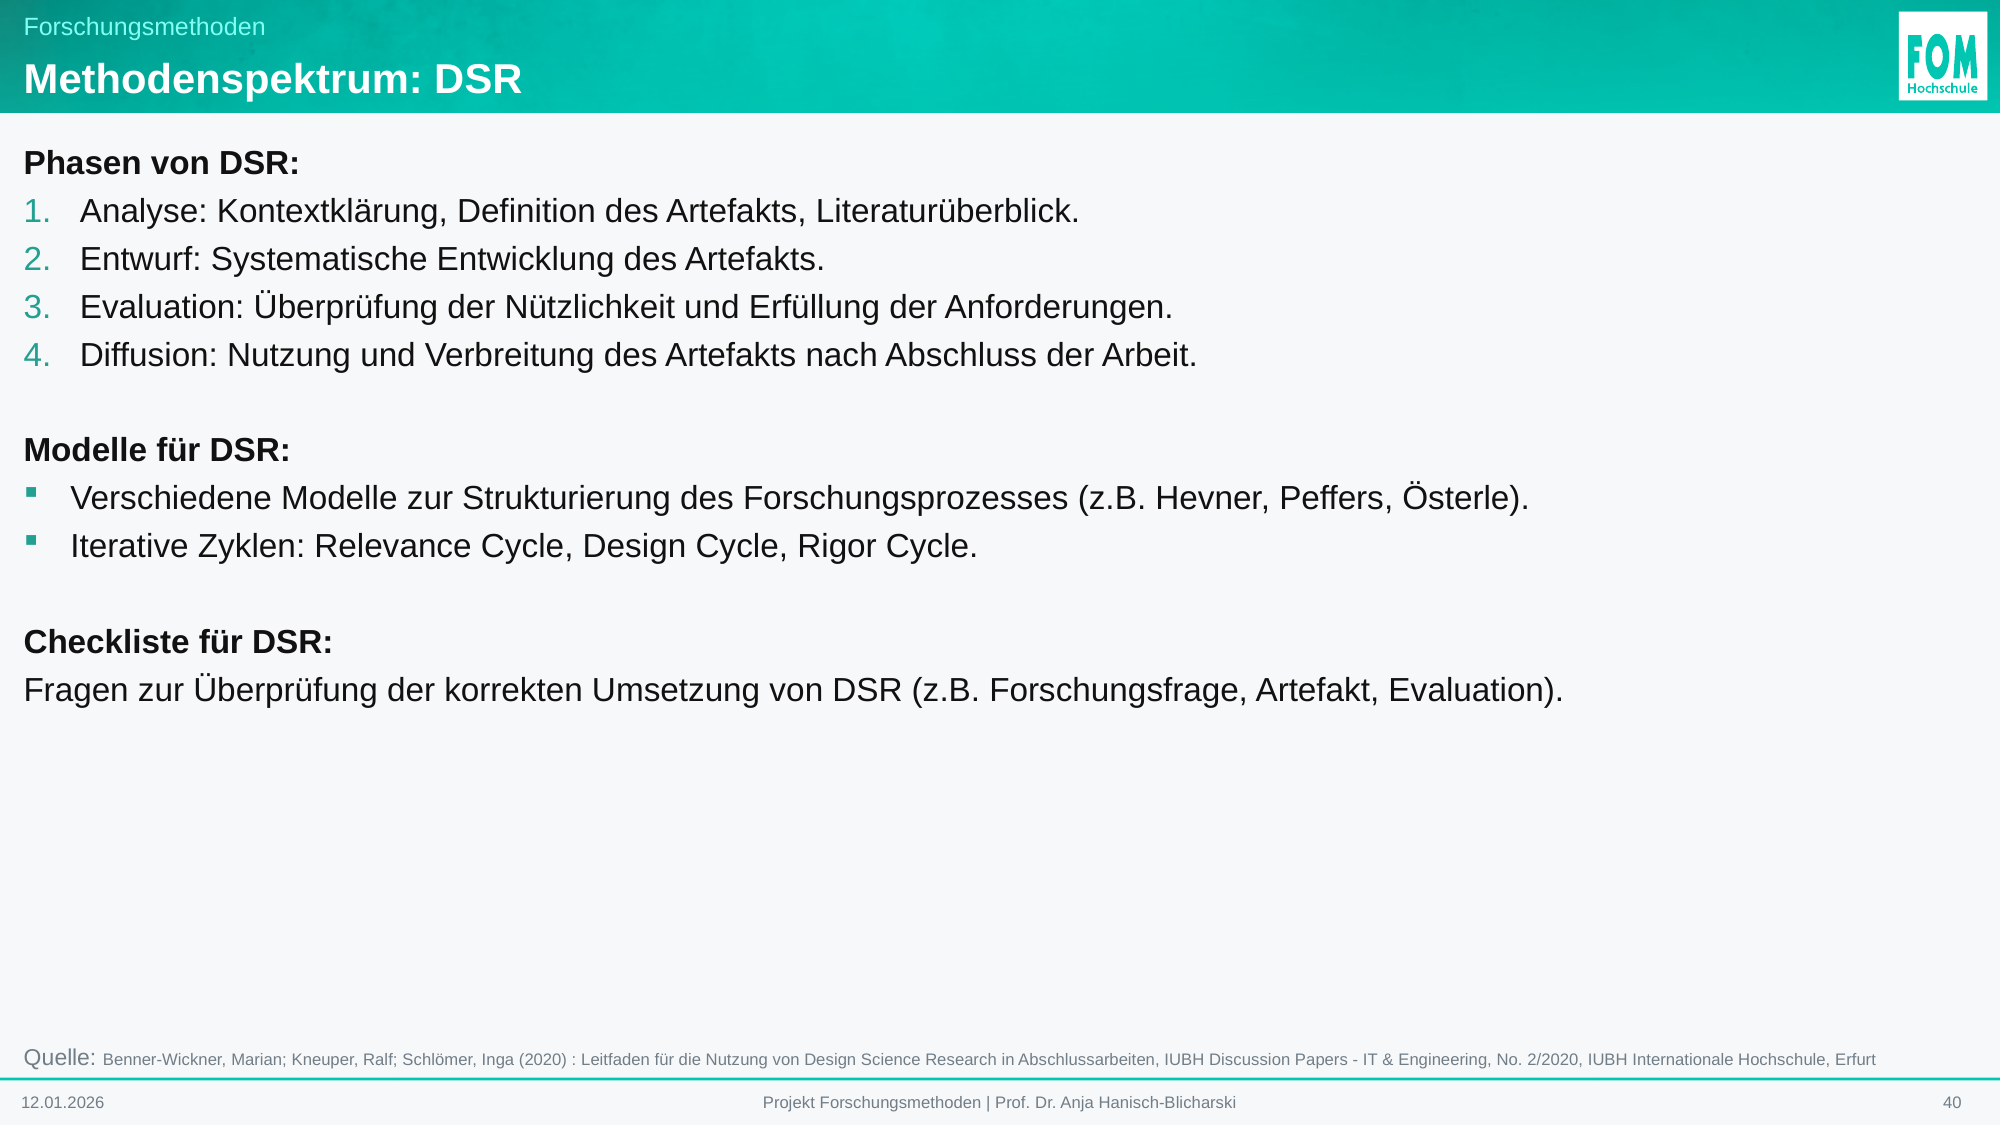

# Forschungsmethoden
Methodenspektrum: DSR
Phasen von DSR:
Analyse: Kontextklärung, Definition des Artefakts, Literaturüberblick.
Entwurf: Systematische Entwicklung des Artefakts.
Evaluation: Überprüfung der Nützlichkeit und Erfüllung der Anforderungen.
Diffusion: Nutzung und Verbreitung des Artefakts nach Abschluss der Arbeit.

Modelle für DSR:
Verschiedene Modelle zur Strukturierung des Forschungsprozesses (z.B. Hevner, Peffers, Österle).
Iterative Zyklen: Relevance Cycle, Design Cycle, Rigor Cycle.

Checkliste für DSR:
Fragen zur Überprüfung der korrekten Umsetzung von DSR (z.B. Forschungsfrage, Artefakt, Evaluation).

Quelle: Benner-Wickner, Marian; Kneuper, Ralf; Schlömer, Inga (2020) : Leitfaden für die Nutzung von Design Science Research in Abschlussarbeiten, IUBH Discussion Papers - IT & Engineering, No. 2/2020, IUBH Internationale Hochschule, Erfurt
12.01.2026
40
Projekt Forschungsmethoden | Prof. Dr. Anja Hanisch-Blicharski